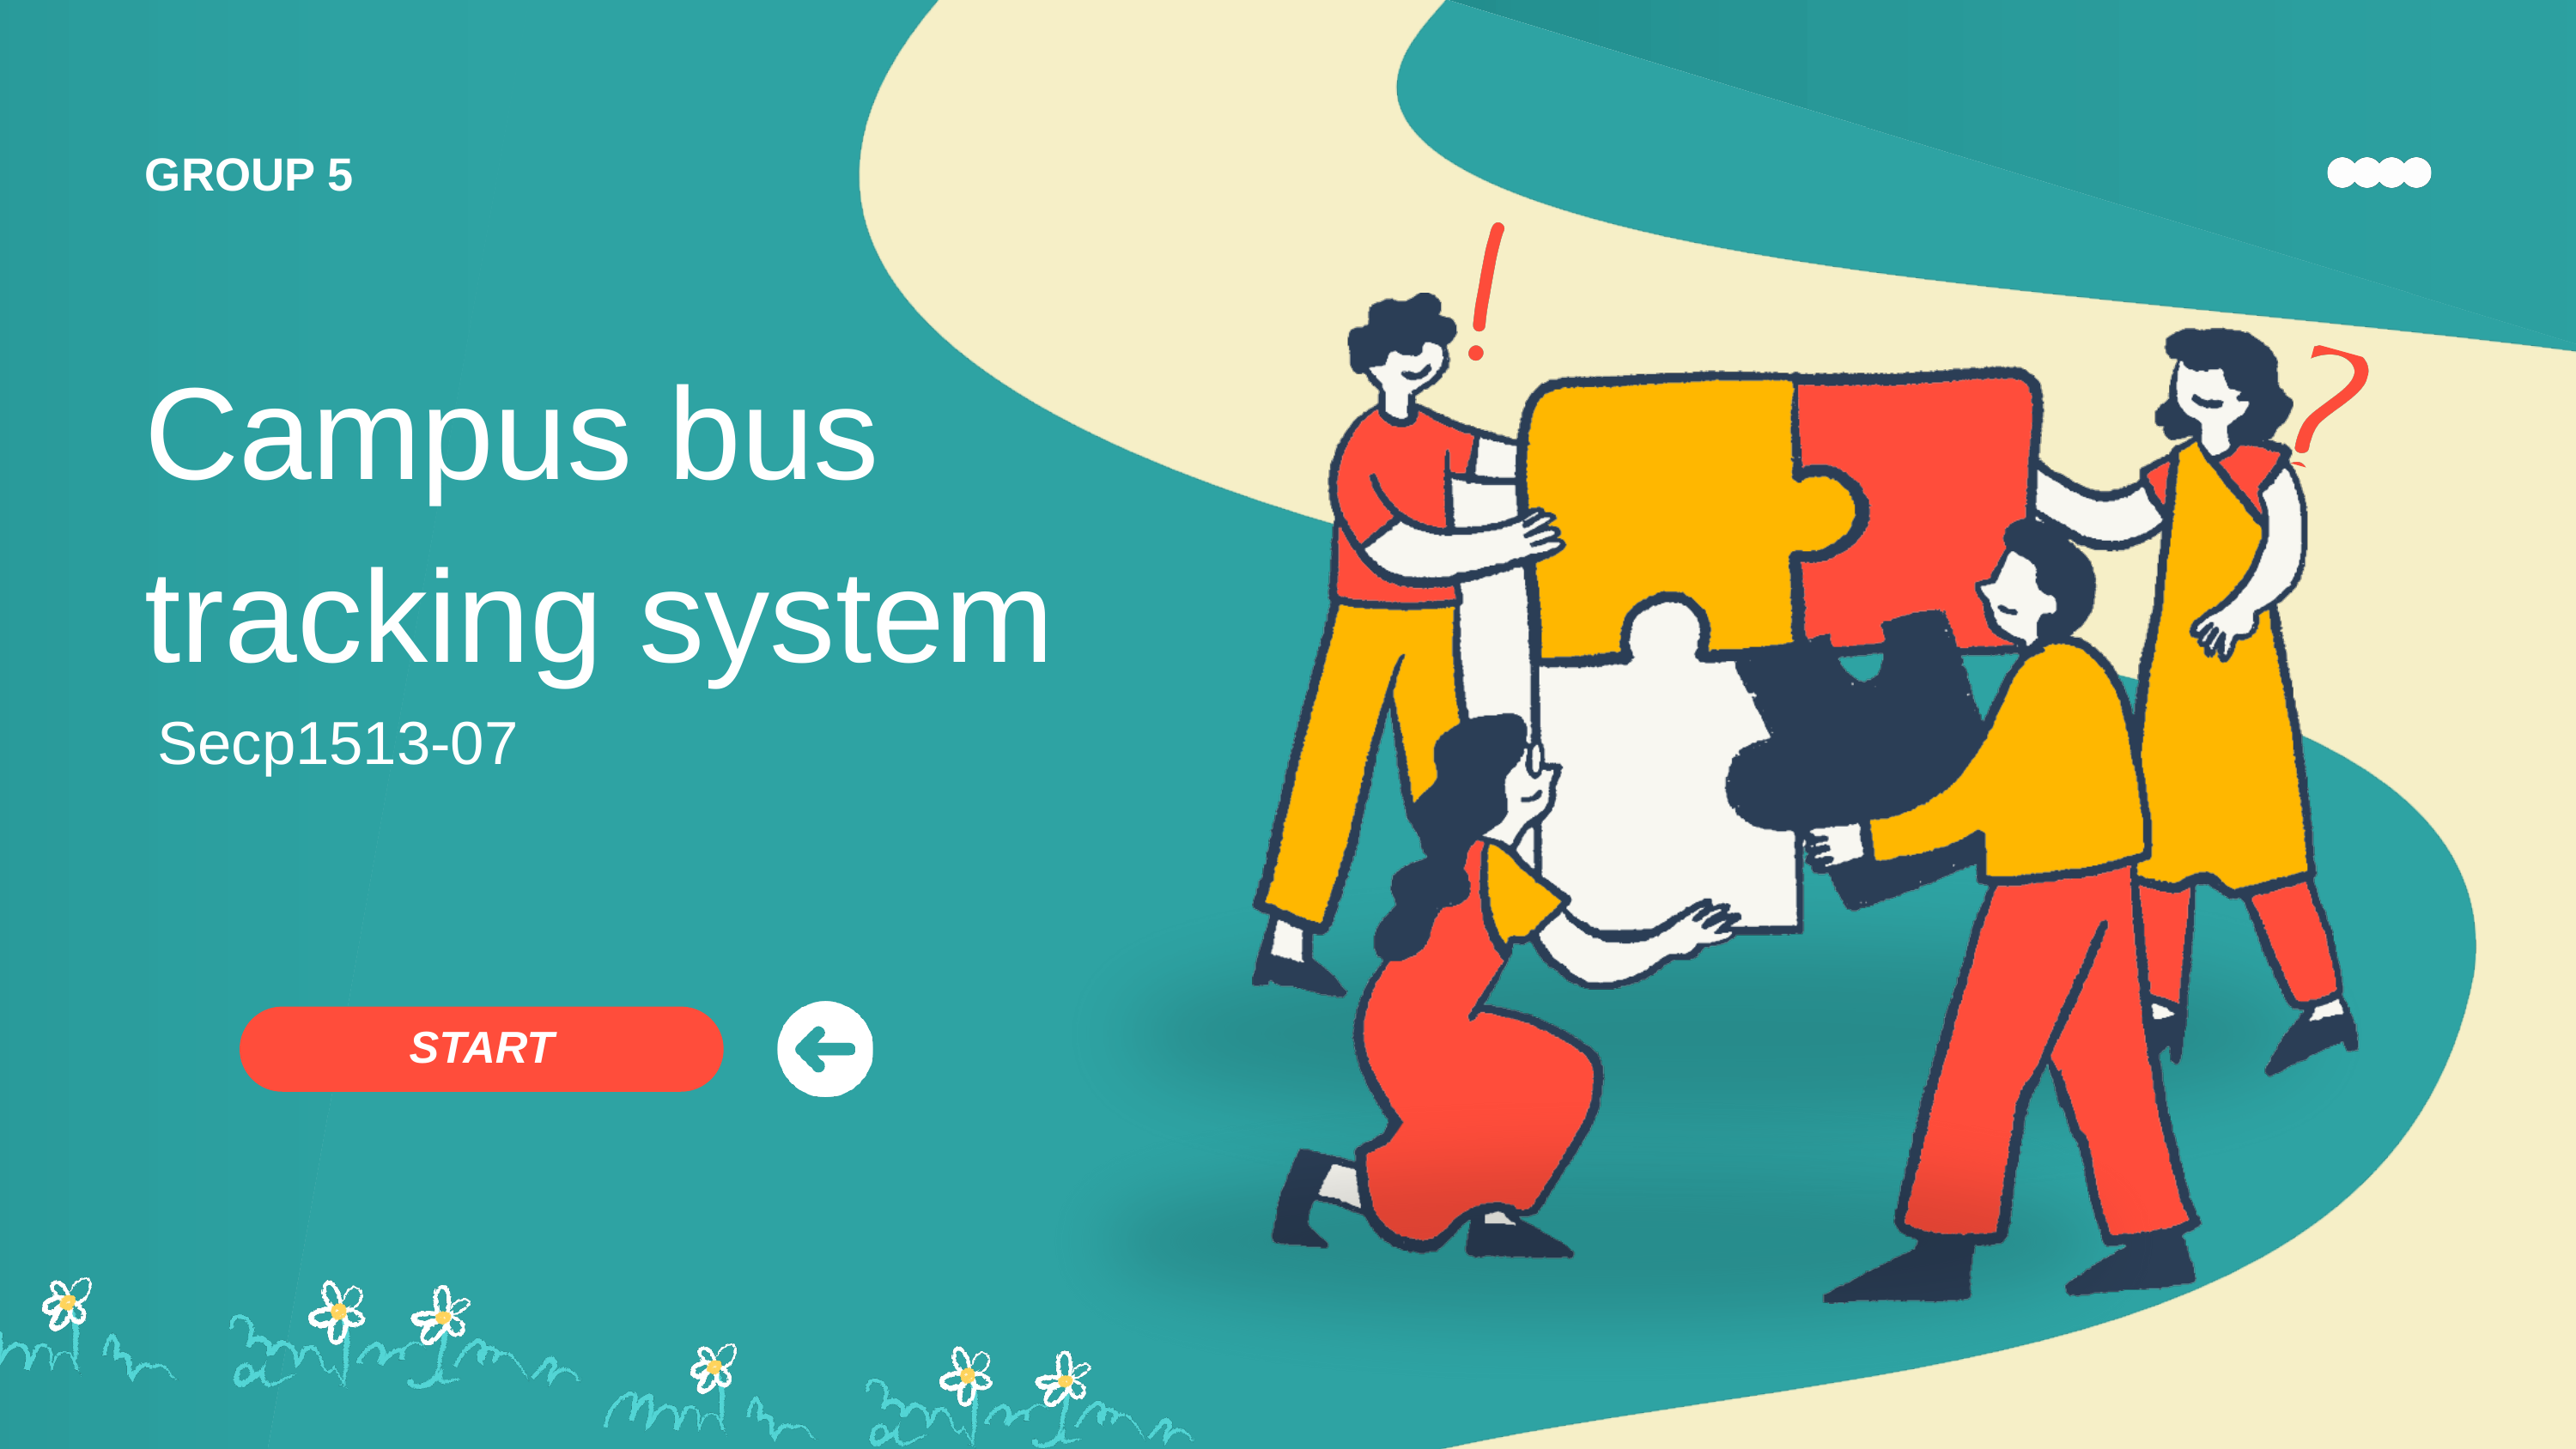

GROUP 5

Campus bus
tracking system

Secp1513-07

START